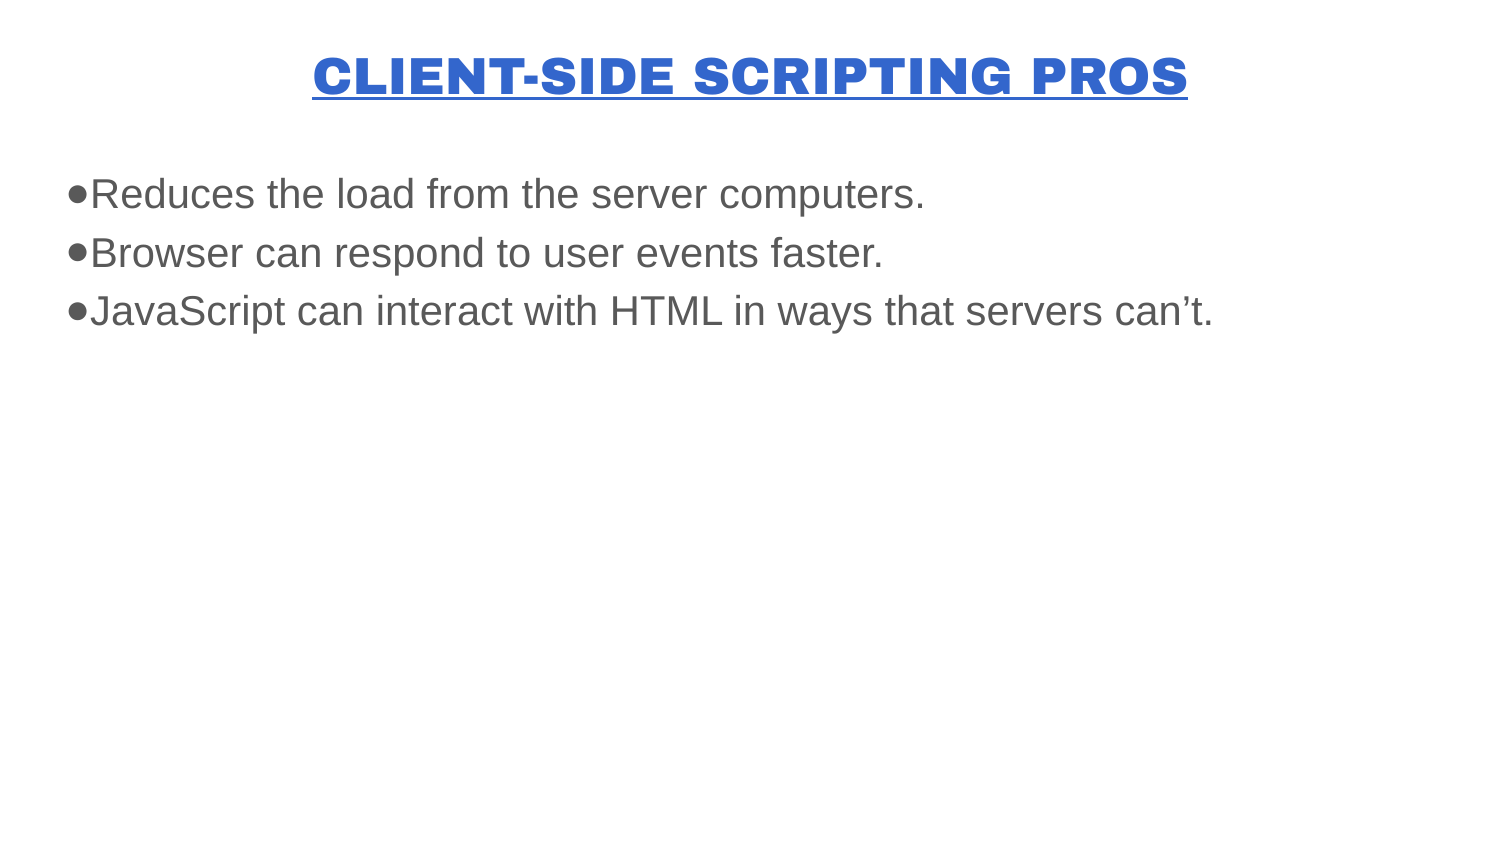

# CLIENT-SIDE SCRIPTING PROS
Reduces the load from the server computers.
Browser can respond to user events faster.
JavaScript can interact with HTML in ways that servers can’t.